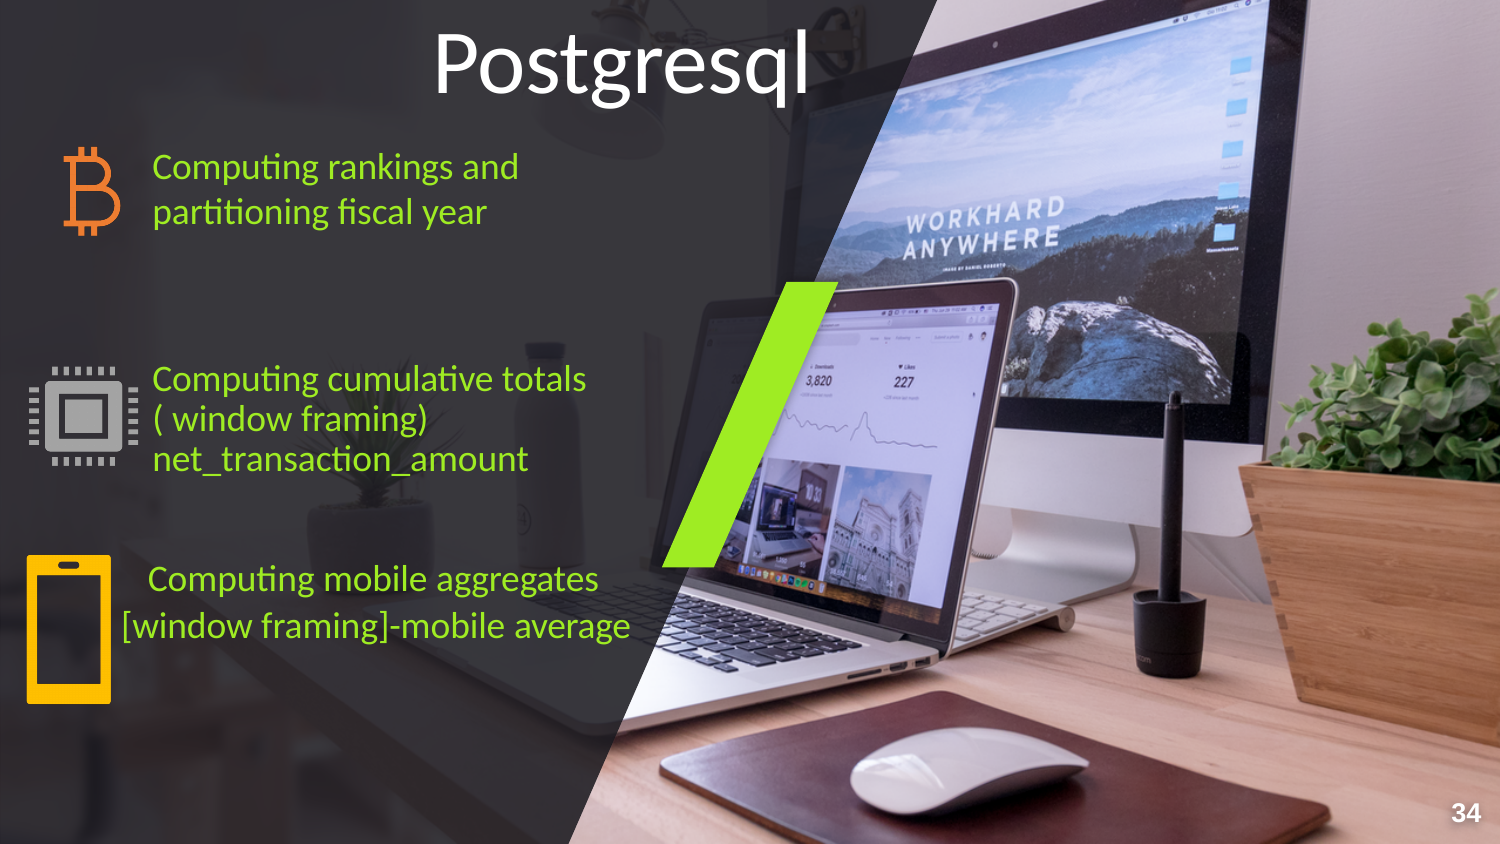

Postgresql
Computing rankings and  partitioning fiscal year

Computing cumulative totals ( window framing)   net_transaction_amount

Computing mobile aggregates  [window framing]-mobile average
34